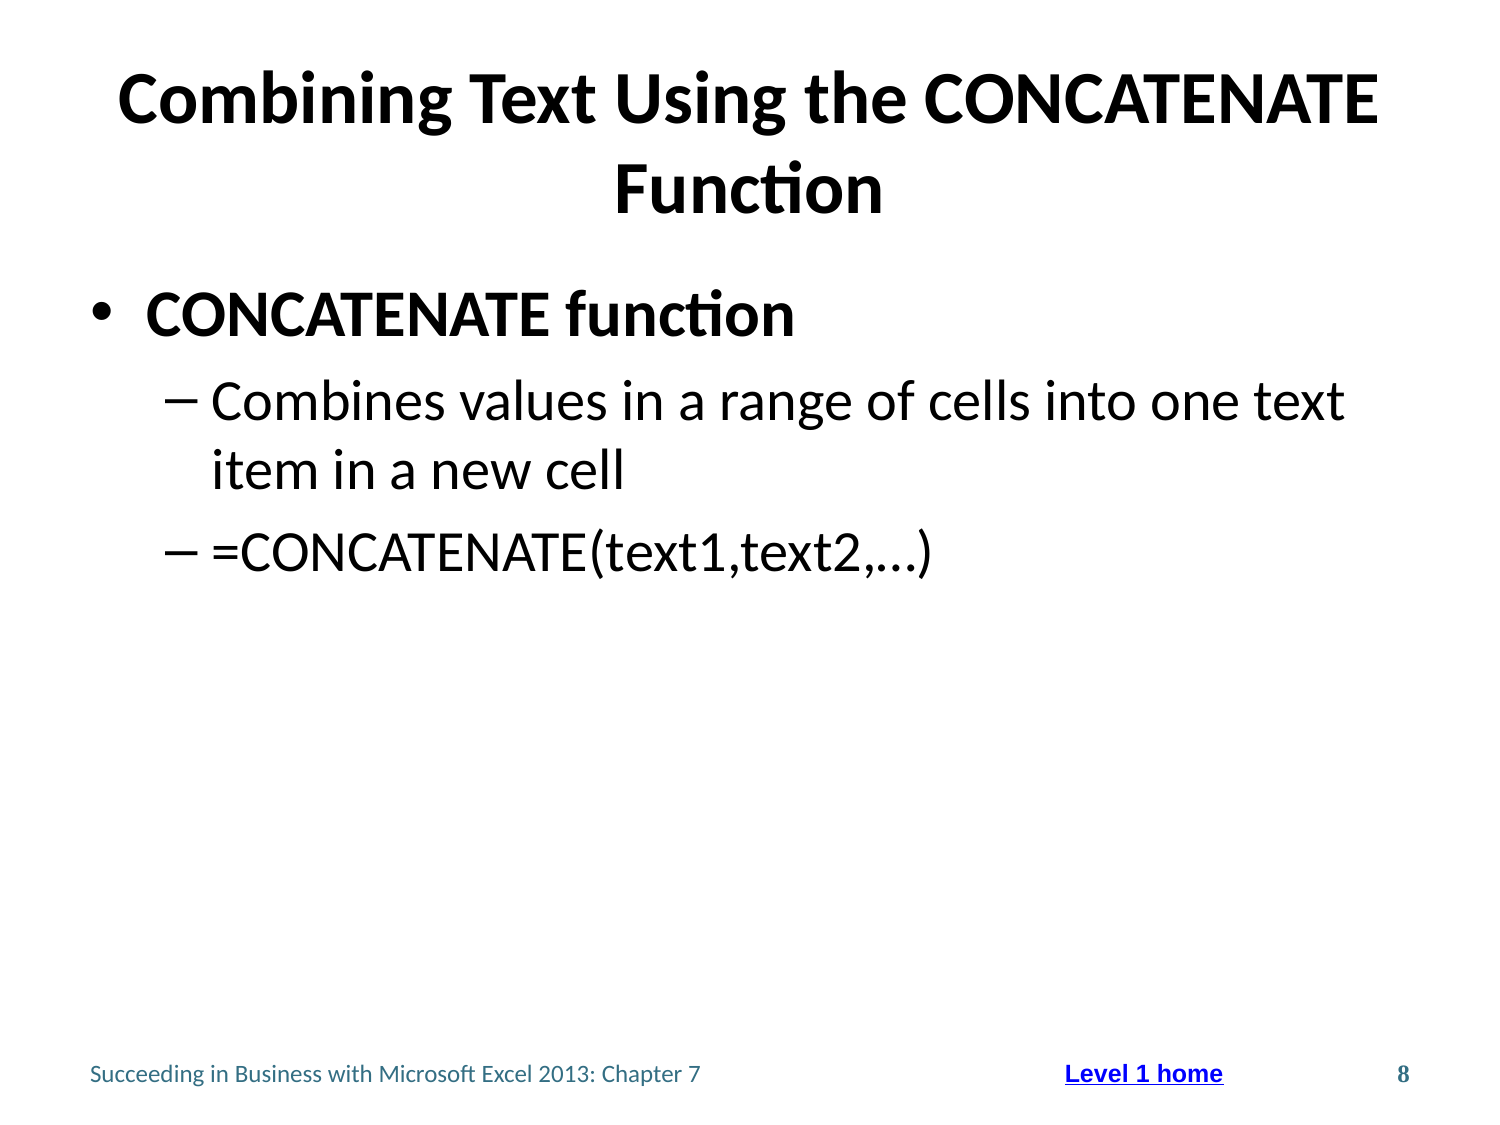

# Combining Text Using the CONCATENATE Function
CONCATENATE function
Combines values in a range of cells into one text item in a new cell
=CONCATENATE(text1,text2,…)
Succeeding in Business with Microsoft Excel 2013: Chapter 7
8
Level 1 home